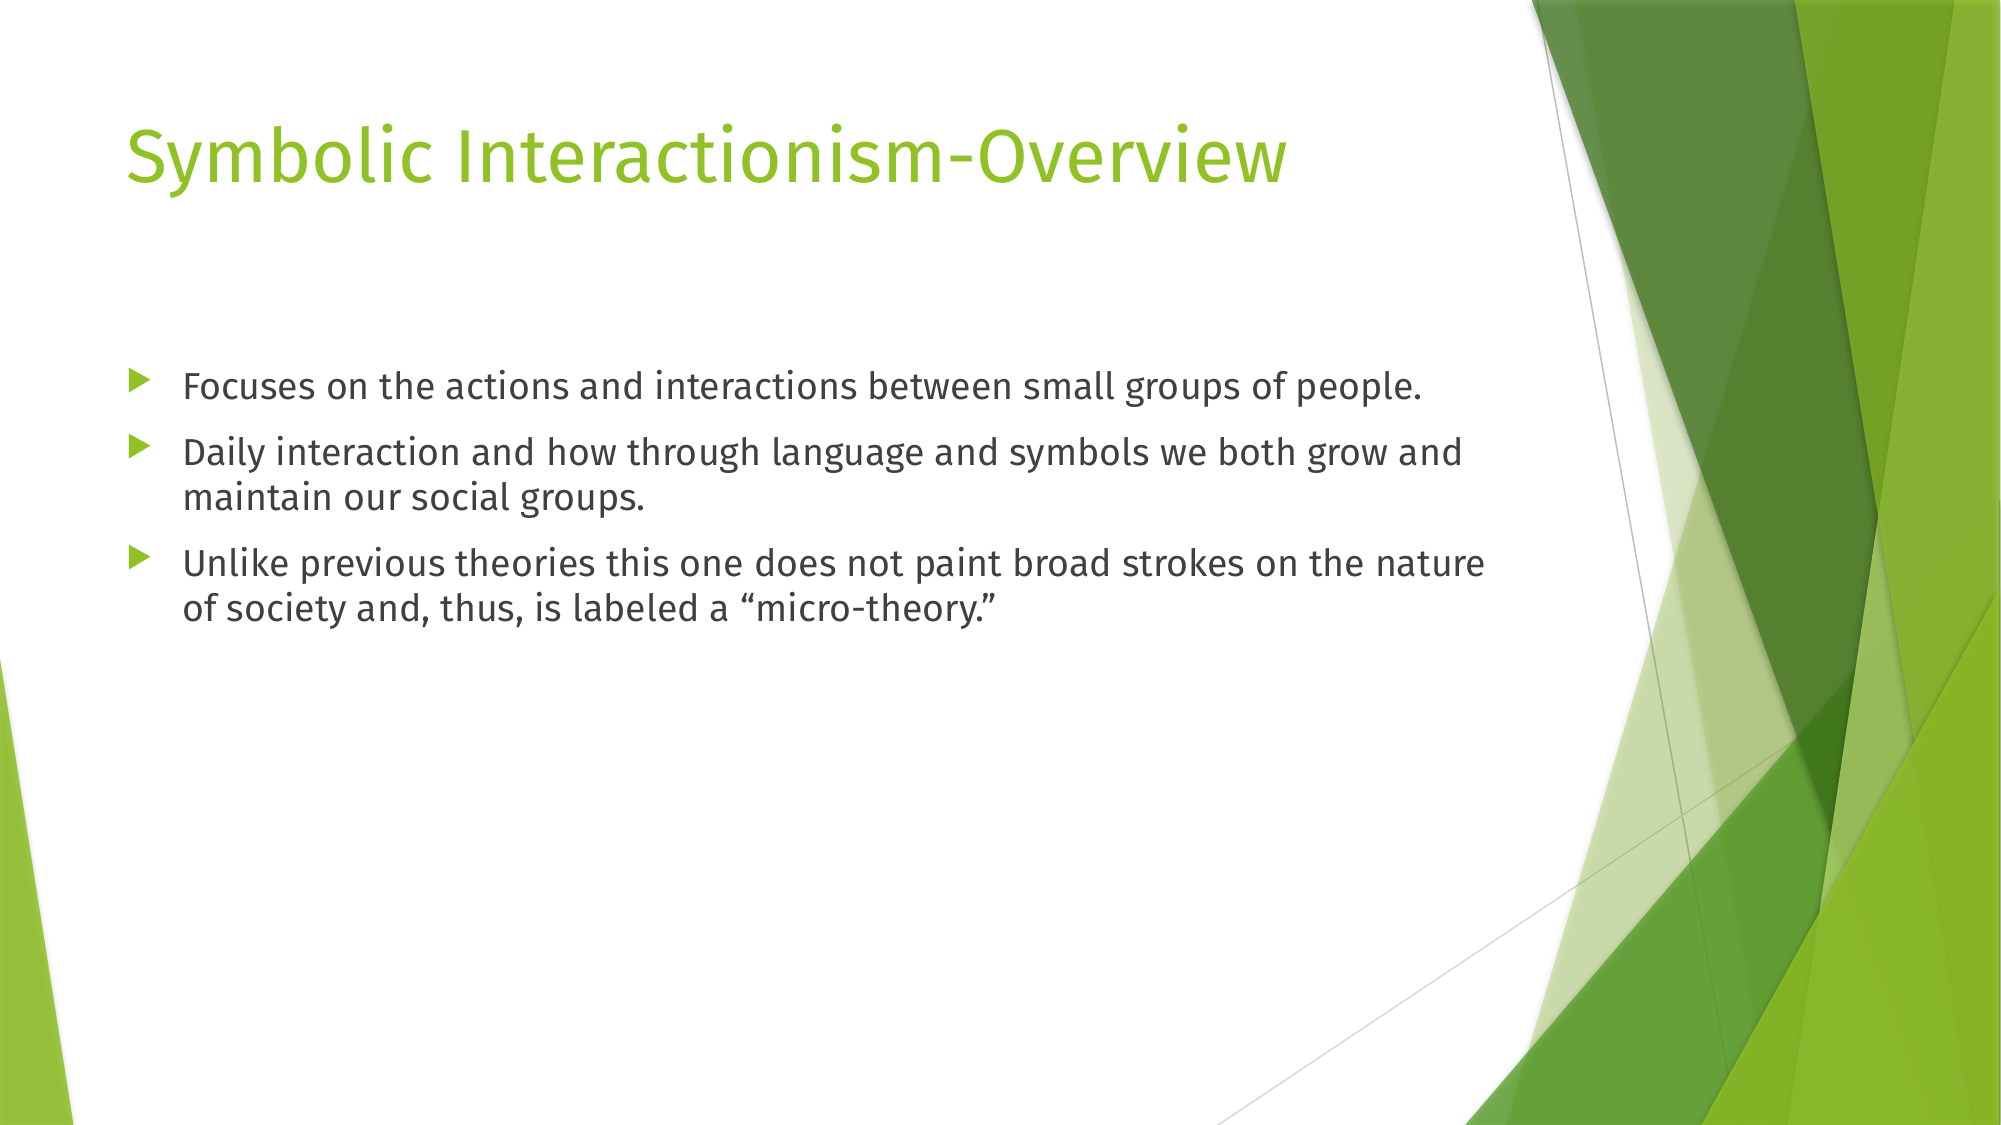

# Symbolic Interactionism-Overview
Focuses on the actions and interactions between small groups of people.
Daily interaction and how through language and symbols we both grow and maintain our social groups.
Unlike previous theories this one does not paint broad strokes on the nature of society and, thus, is labeled a “micro-theory.”